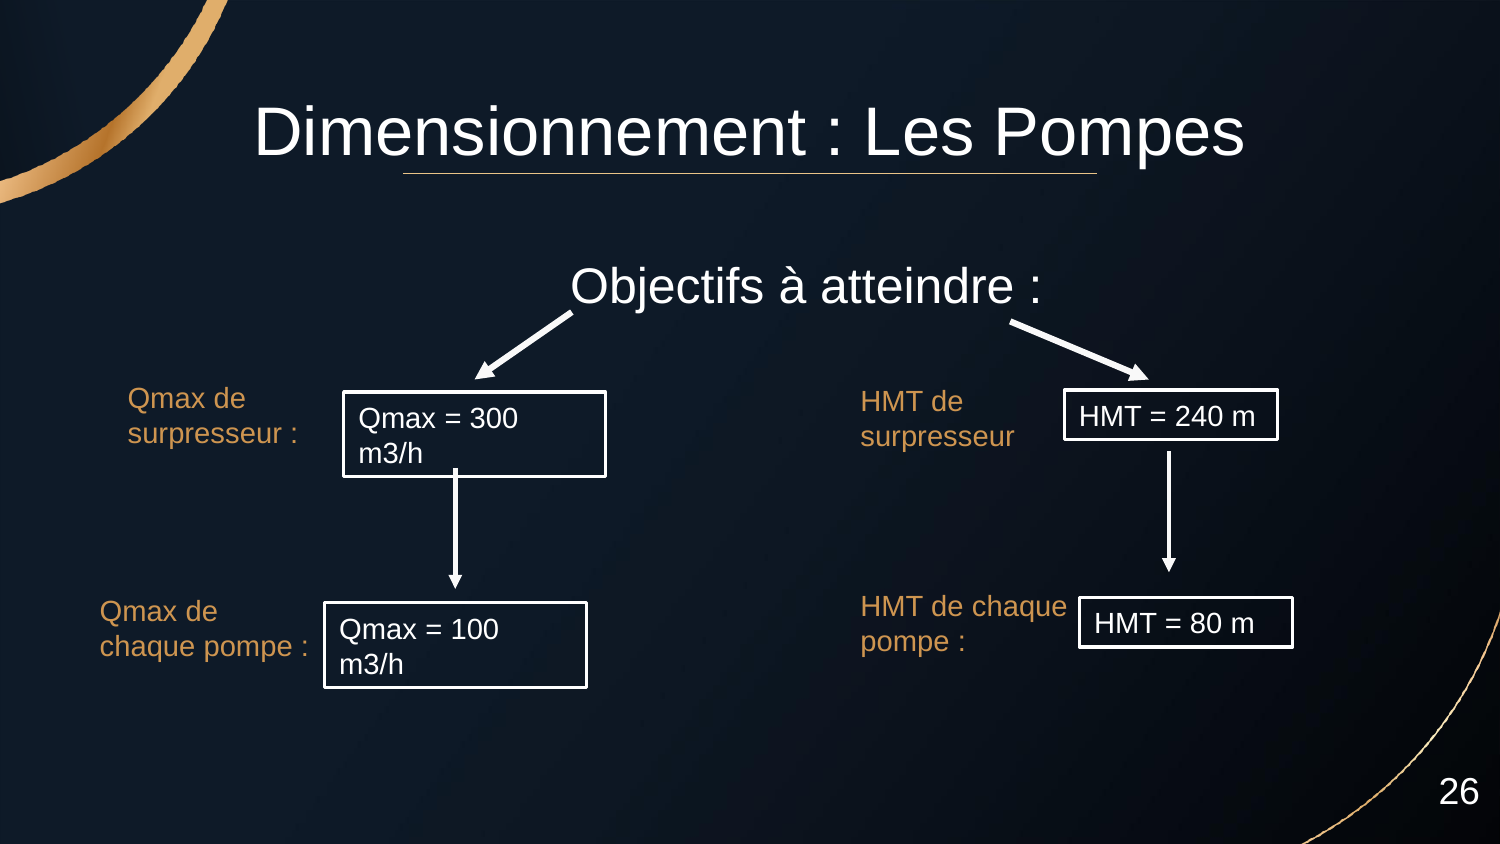

# Dimensionnement : Les Pompes
Objectifs à atteindre :

Qmax de surpresseur :
HMT de surpresseur
HMT = 240 m
Qmax = 300 m3/h
HMT de chaque pompe :
Qmax de chaque pompe :
HMT = 80 m
Qmax = 100 m3/h
26